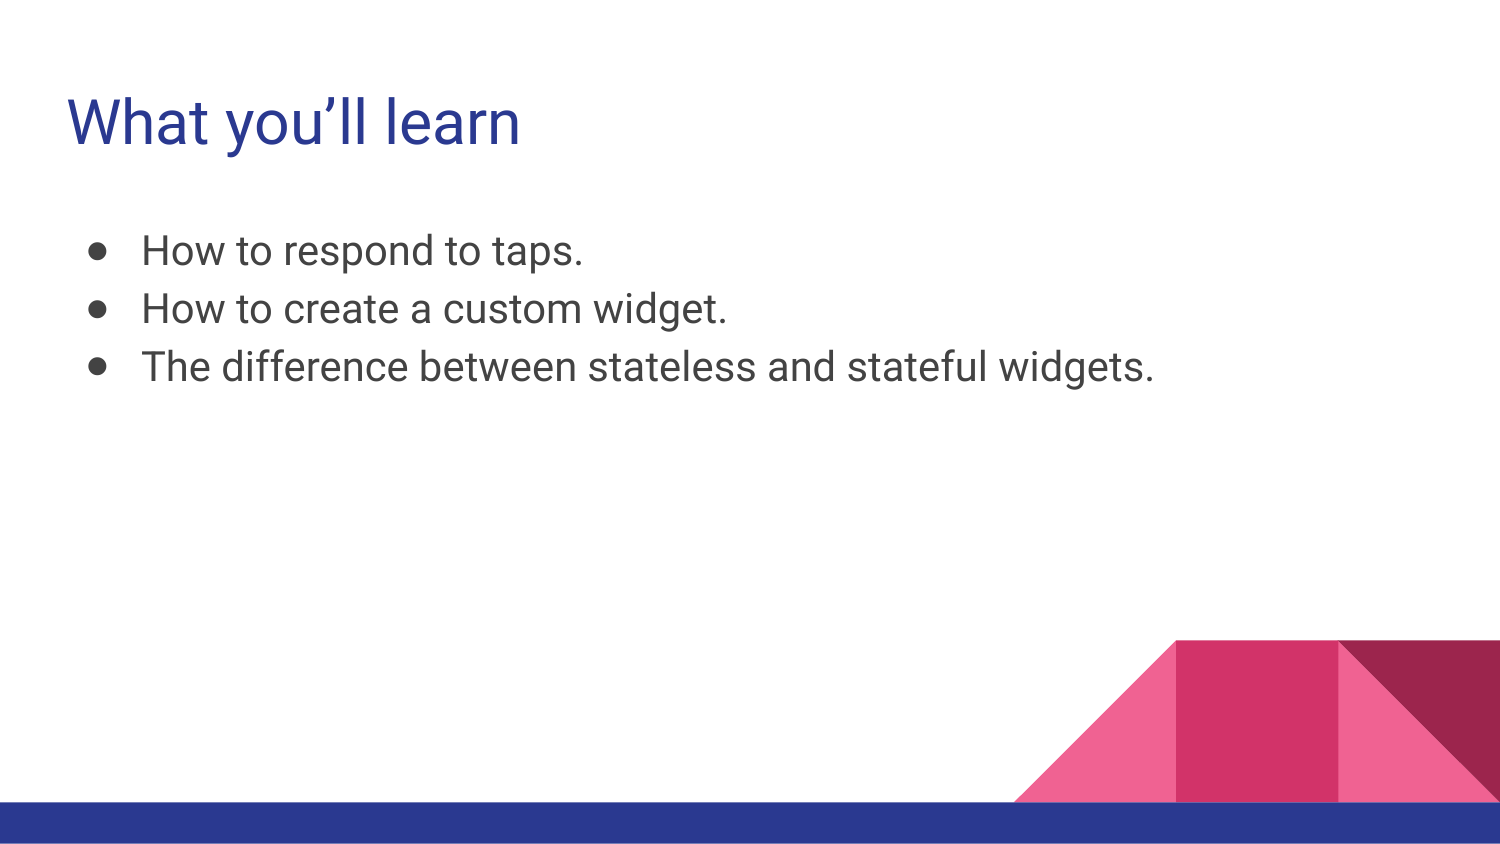

# What you’ll learn
How to respond to taps.
How to create a custom widget.
The difference between stateless and stateful widgets.